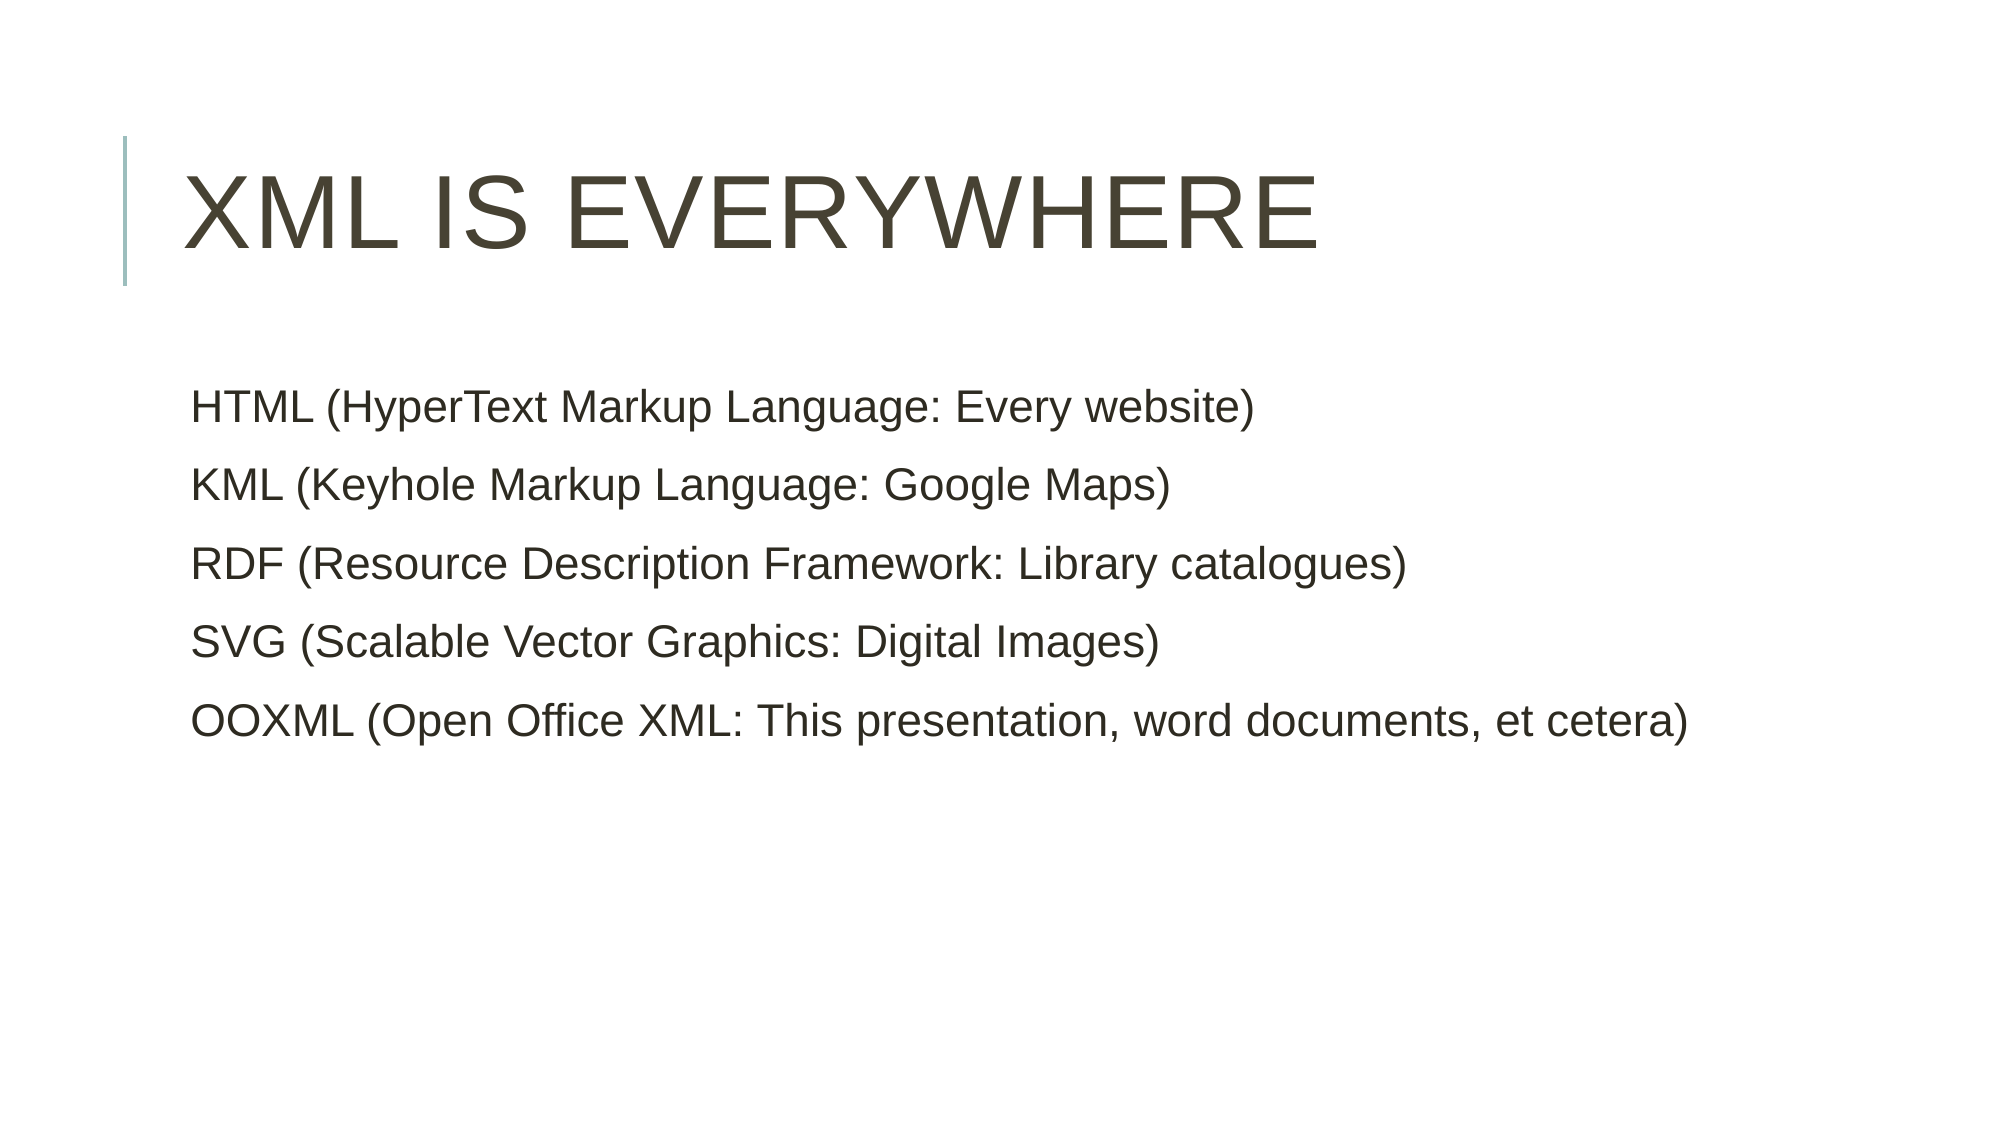

# XML is Everywhere
HTML (HyperText Markup Language: Every website)
KML (Keyhole Markup Language: Google Maps)
RDF (Resource Description Framework: Library catalogues)
SVG (Scalable Vector Graphics: Digital Images)
OOXML (Open Office XML: This presentation, word documents, et cetera)